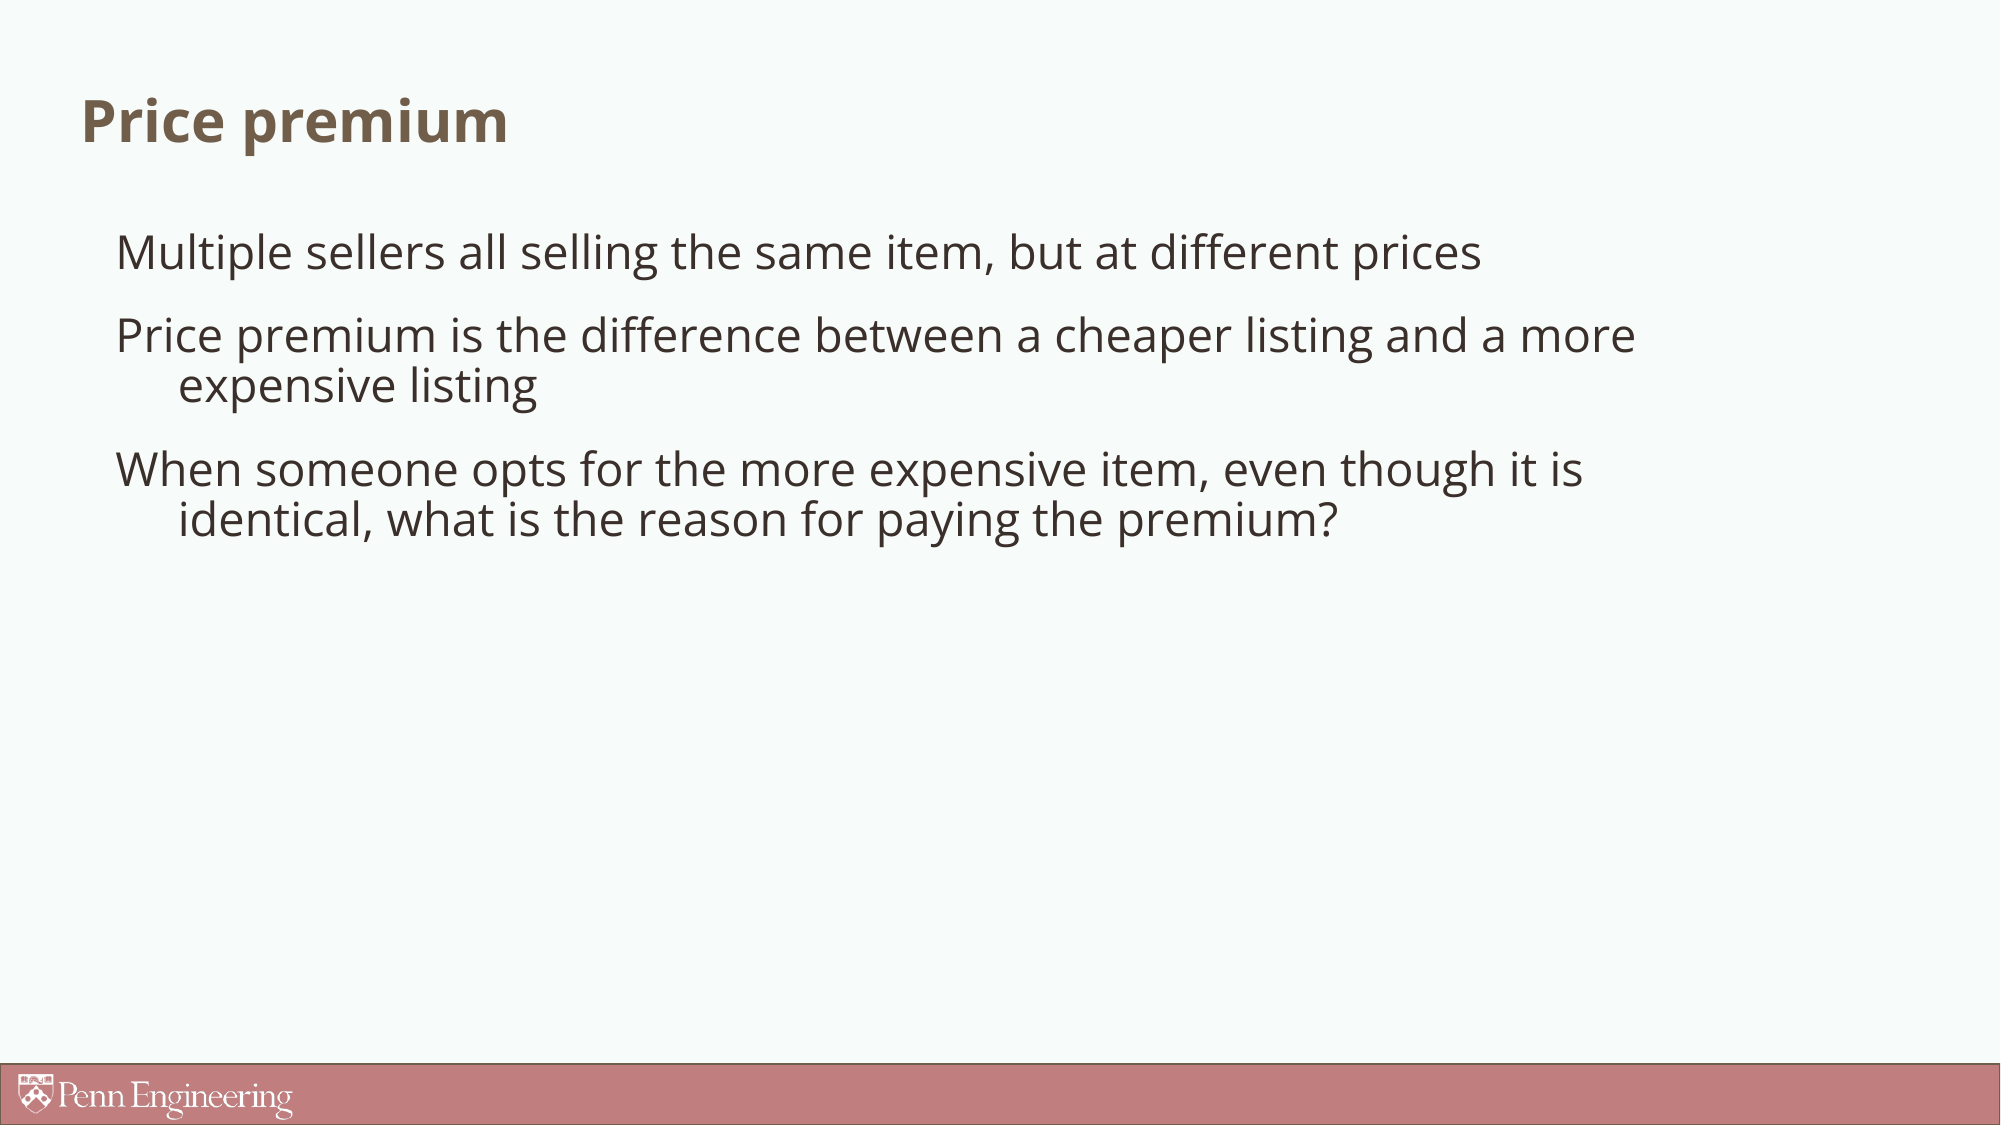

# Price premium
Multiple sellers all selling the same item, but at different prices
Price premium is the difference between a cheaper listing and a more expensive listing
When someone opts for the more expensive item, even though it is identical, what is the reason for paying the premium?